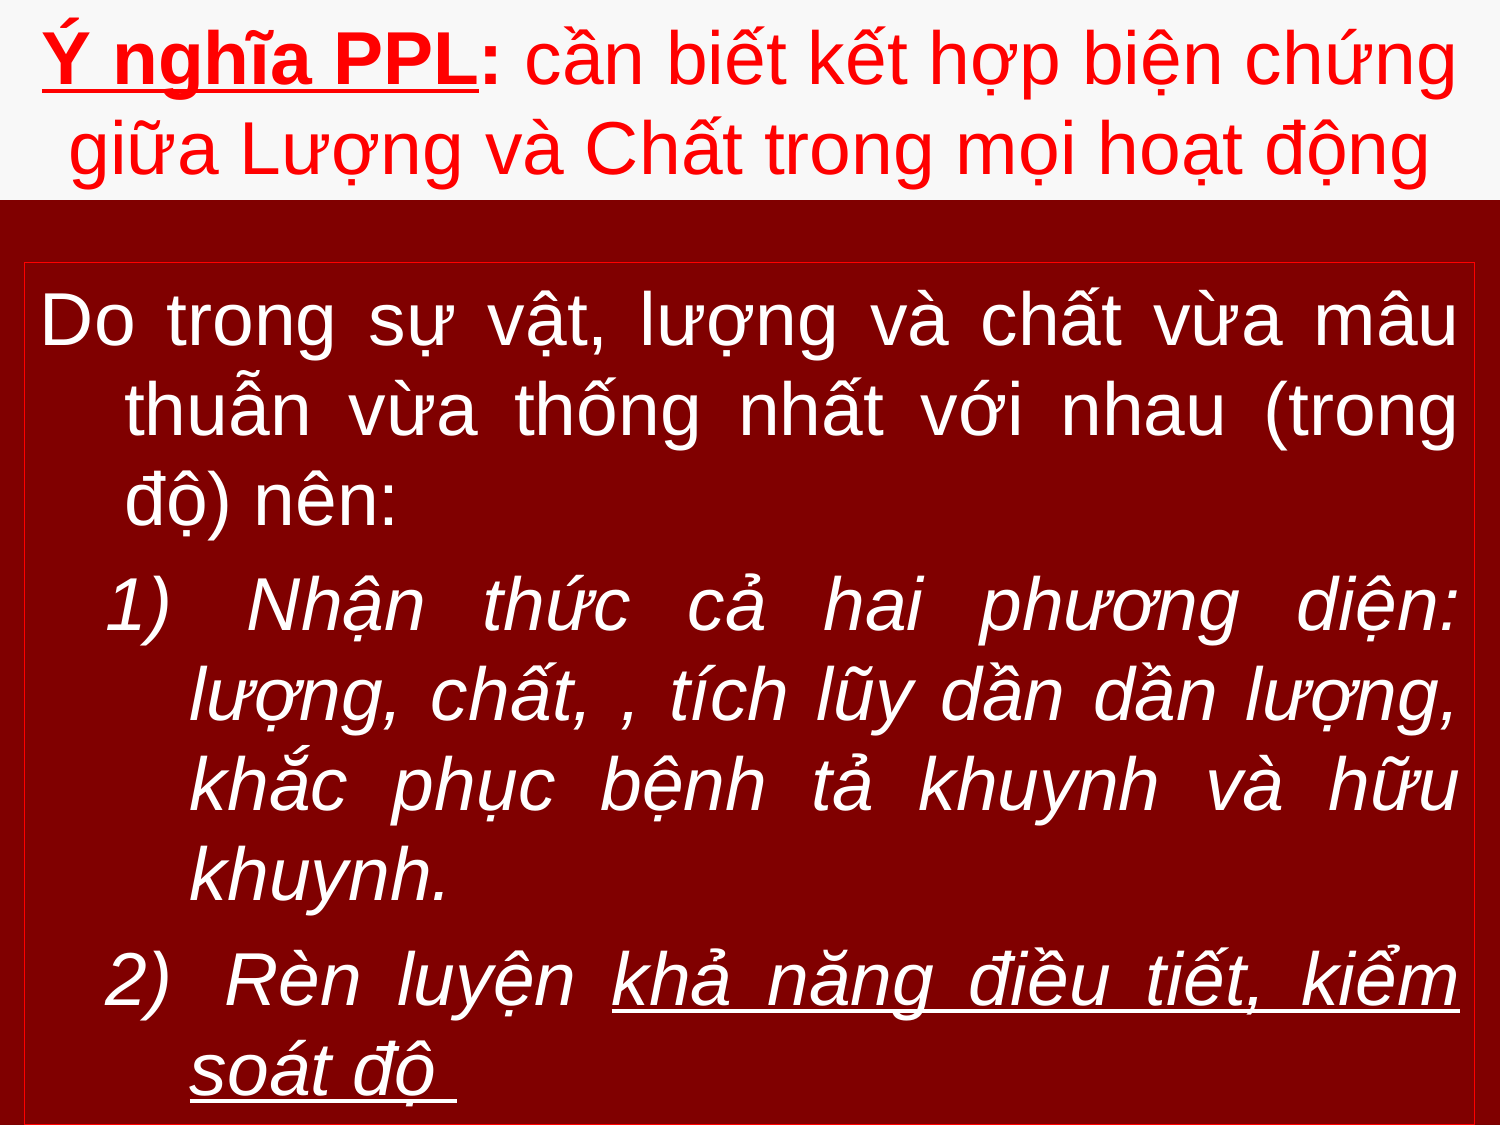

# Ý nghĩa PPL: cần biết kết hợp biện chứng giữa Lượng và Chất trong mọi hoạt động
Do trong sự vật, lượng và chất vừa mâu thuẫn vừa thống nhất với nhau (trong độ) nên:
 Nhận thức cả hai phương diện: lượng, chất, , tích lũy dần dần lượng, khắc phục bệnh tả khuynh và hữu khuynh.
 Rèn luyện khả năng điều tiết, kiểm soát độ